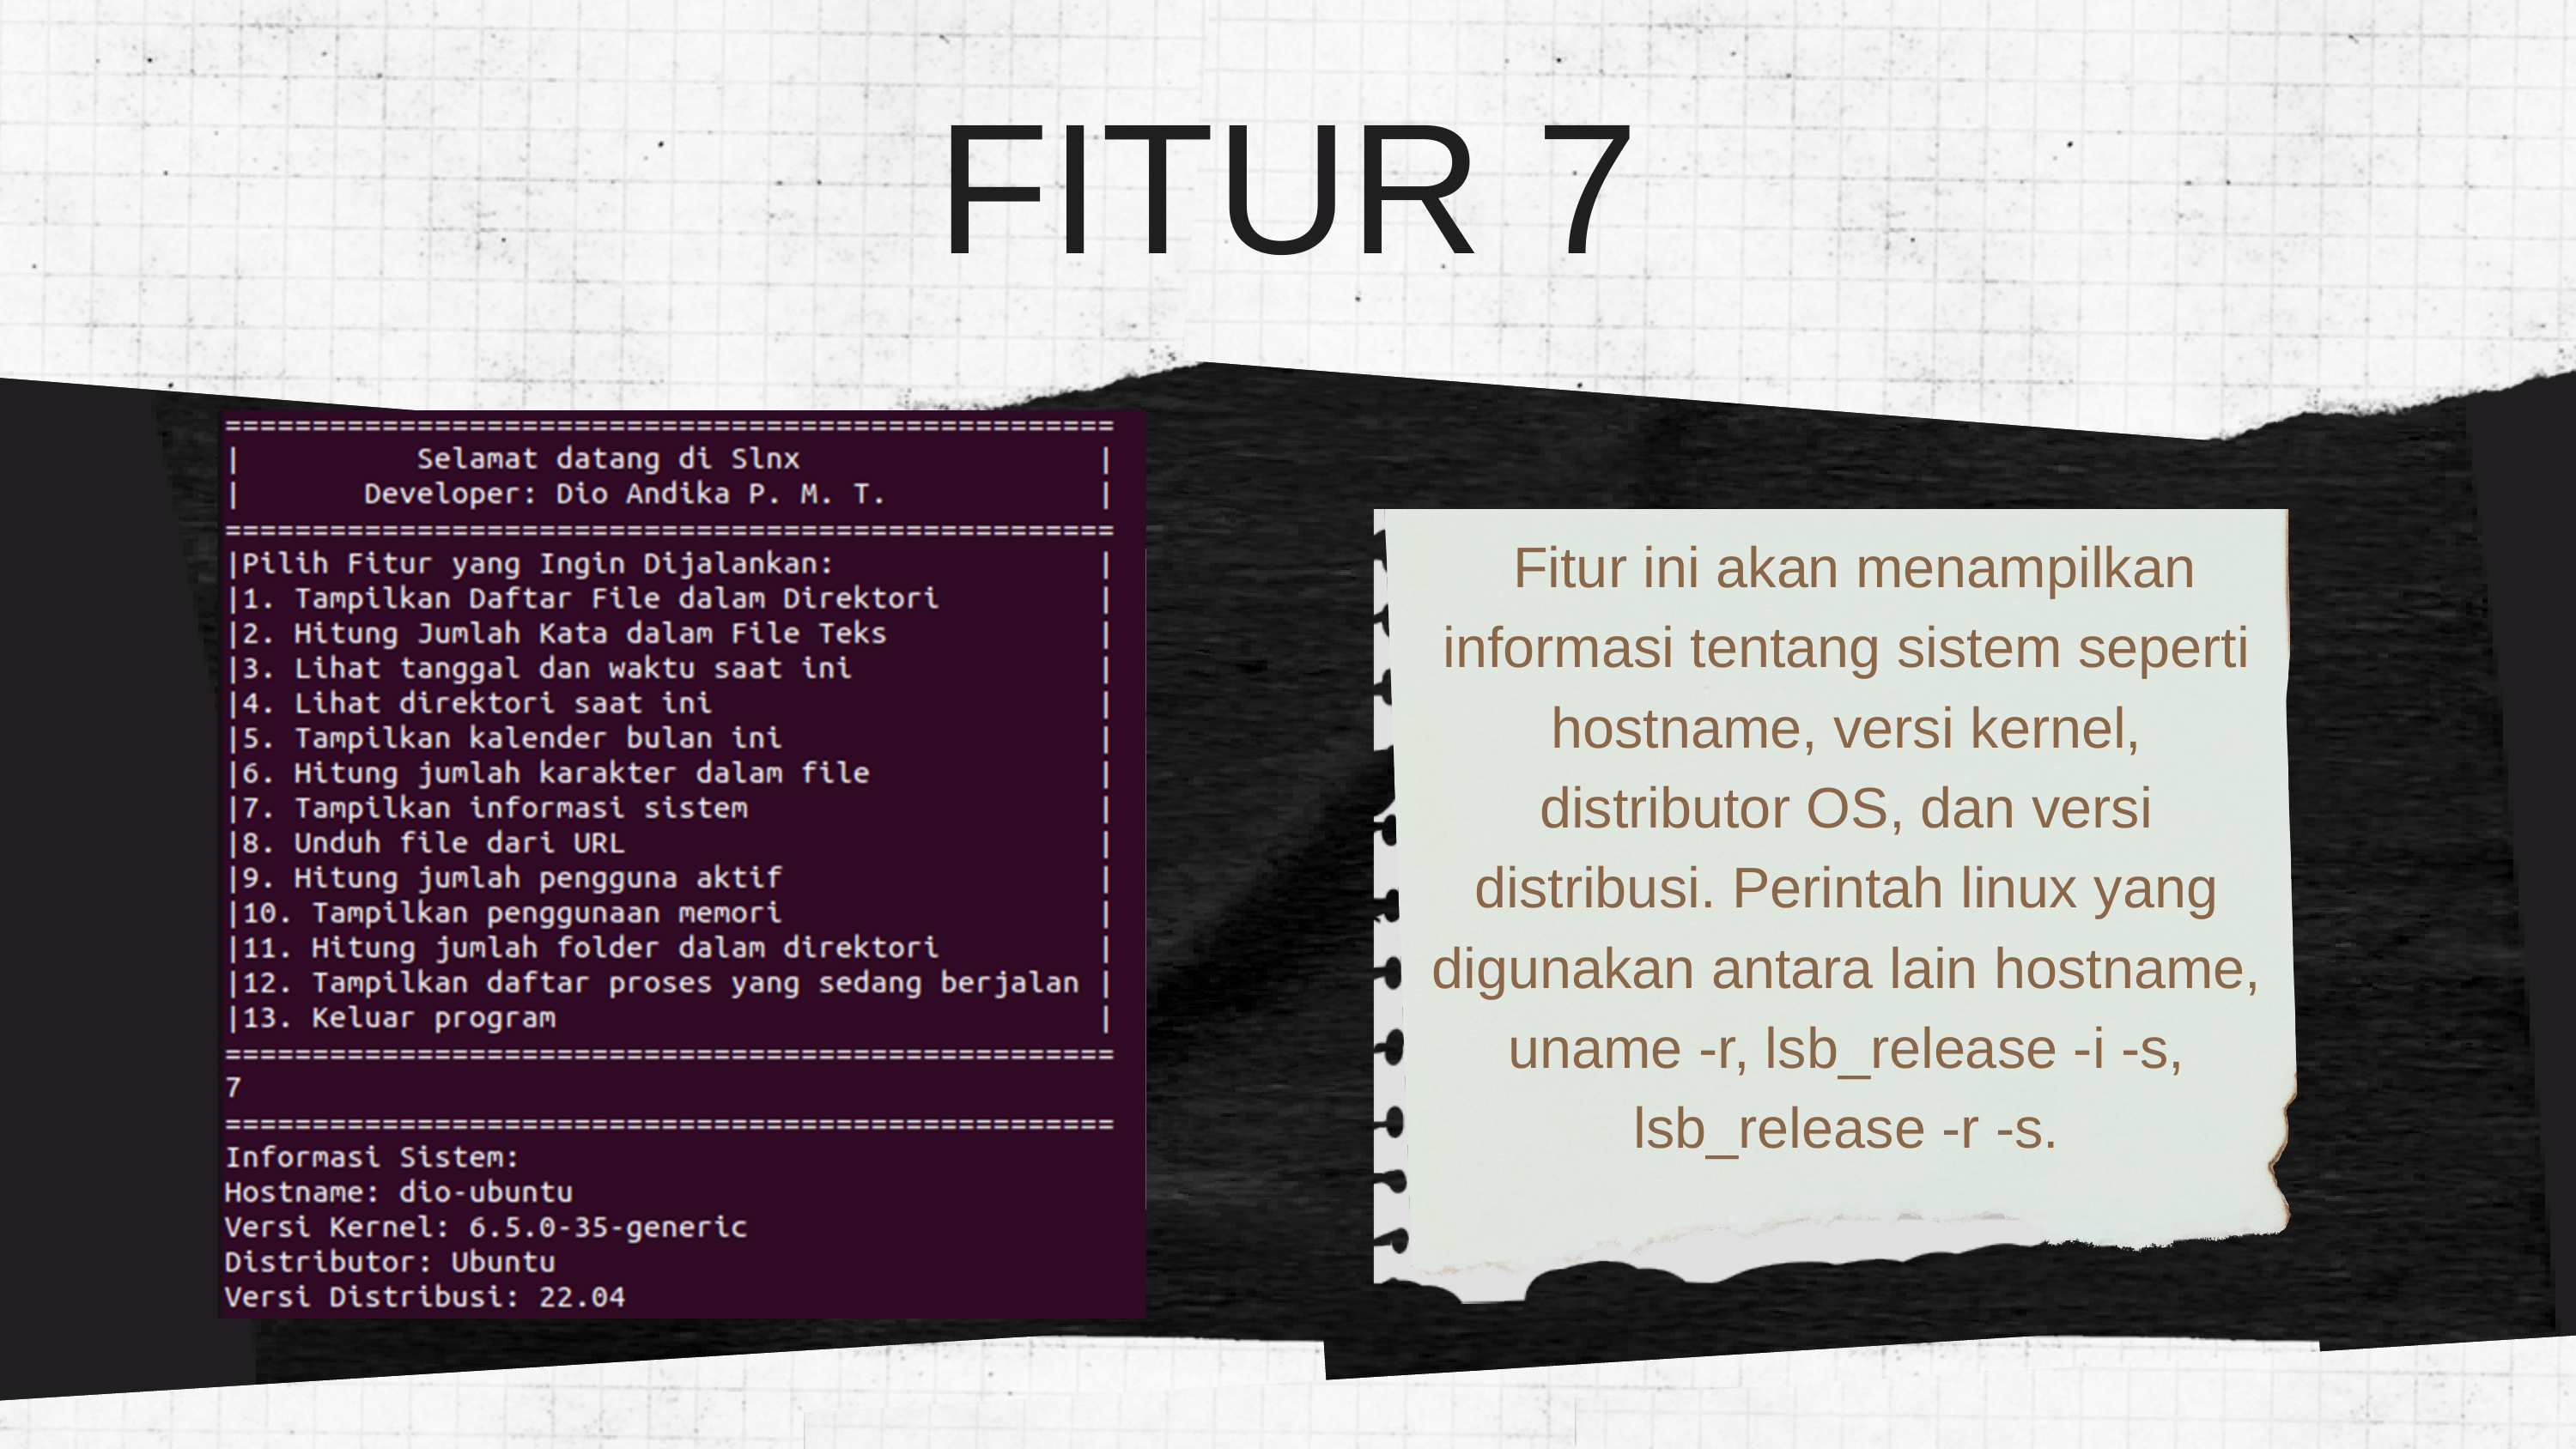

FITUR 7

 Fitur ini akan menampilkan informasi tentang sistem seperti hostname, versi kernel, distributor OS, dan versi distribusi. Perintah linux yang digunakan antara lain hostname, uname -r, lsb_release -i -s, lsb_release -r -s.